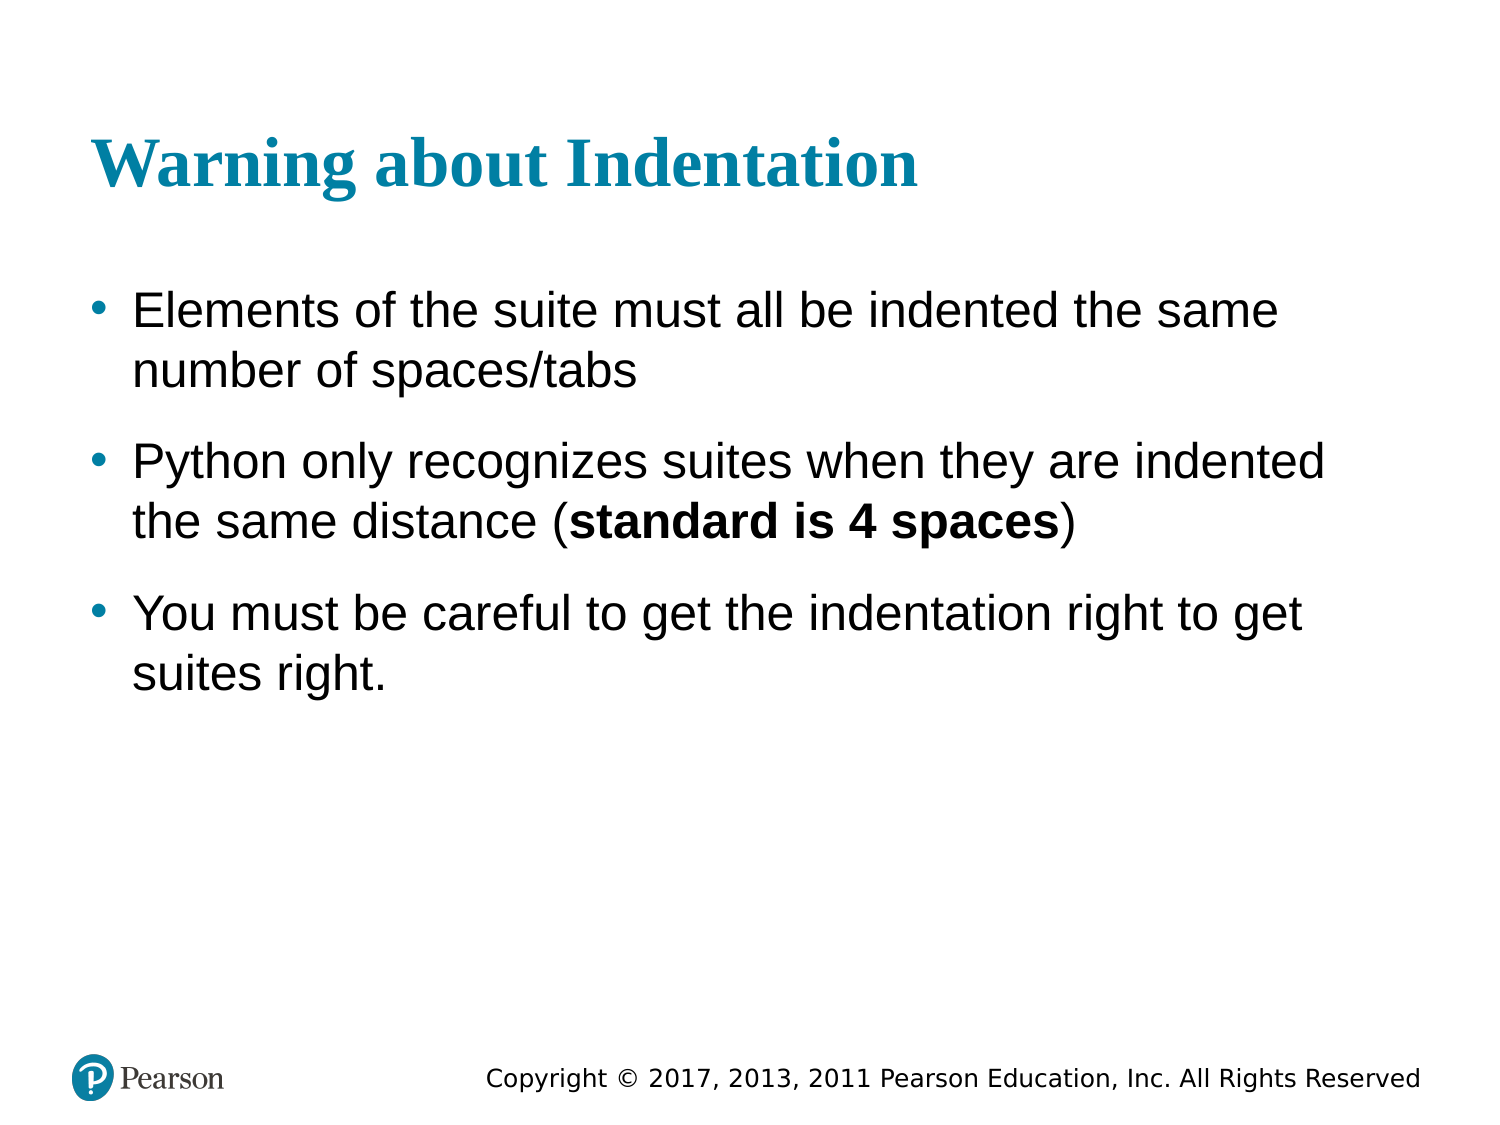

# Warning about Indentation
Elements of the suite must all be indented the same number of spaces/tabs
Python only recognizes suites when they are indented the same distance (standard is 4 spaces)
You must be careful to get the indentation right to get suites right.